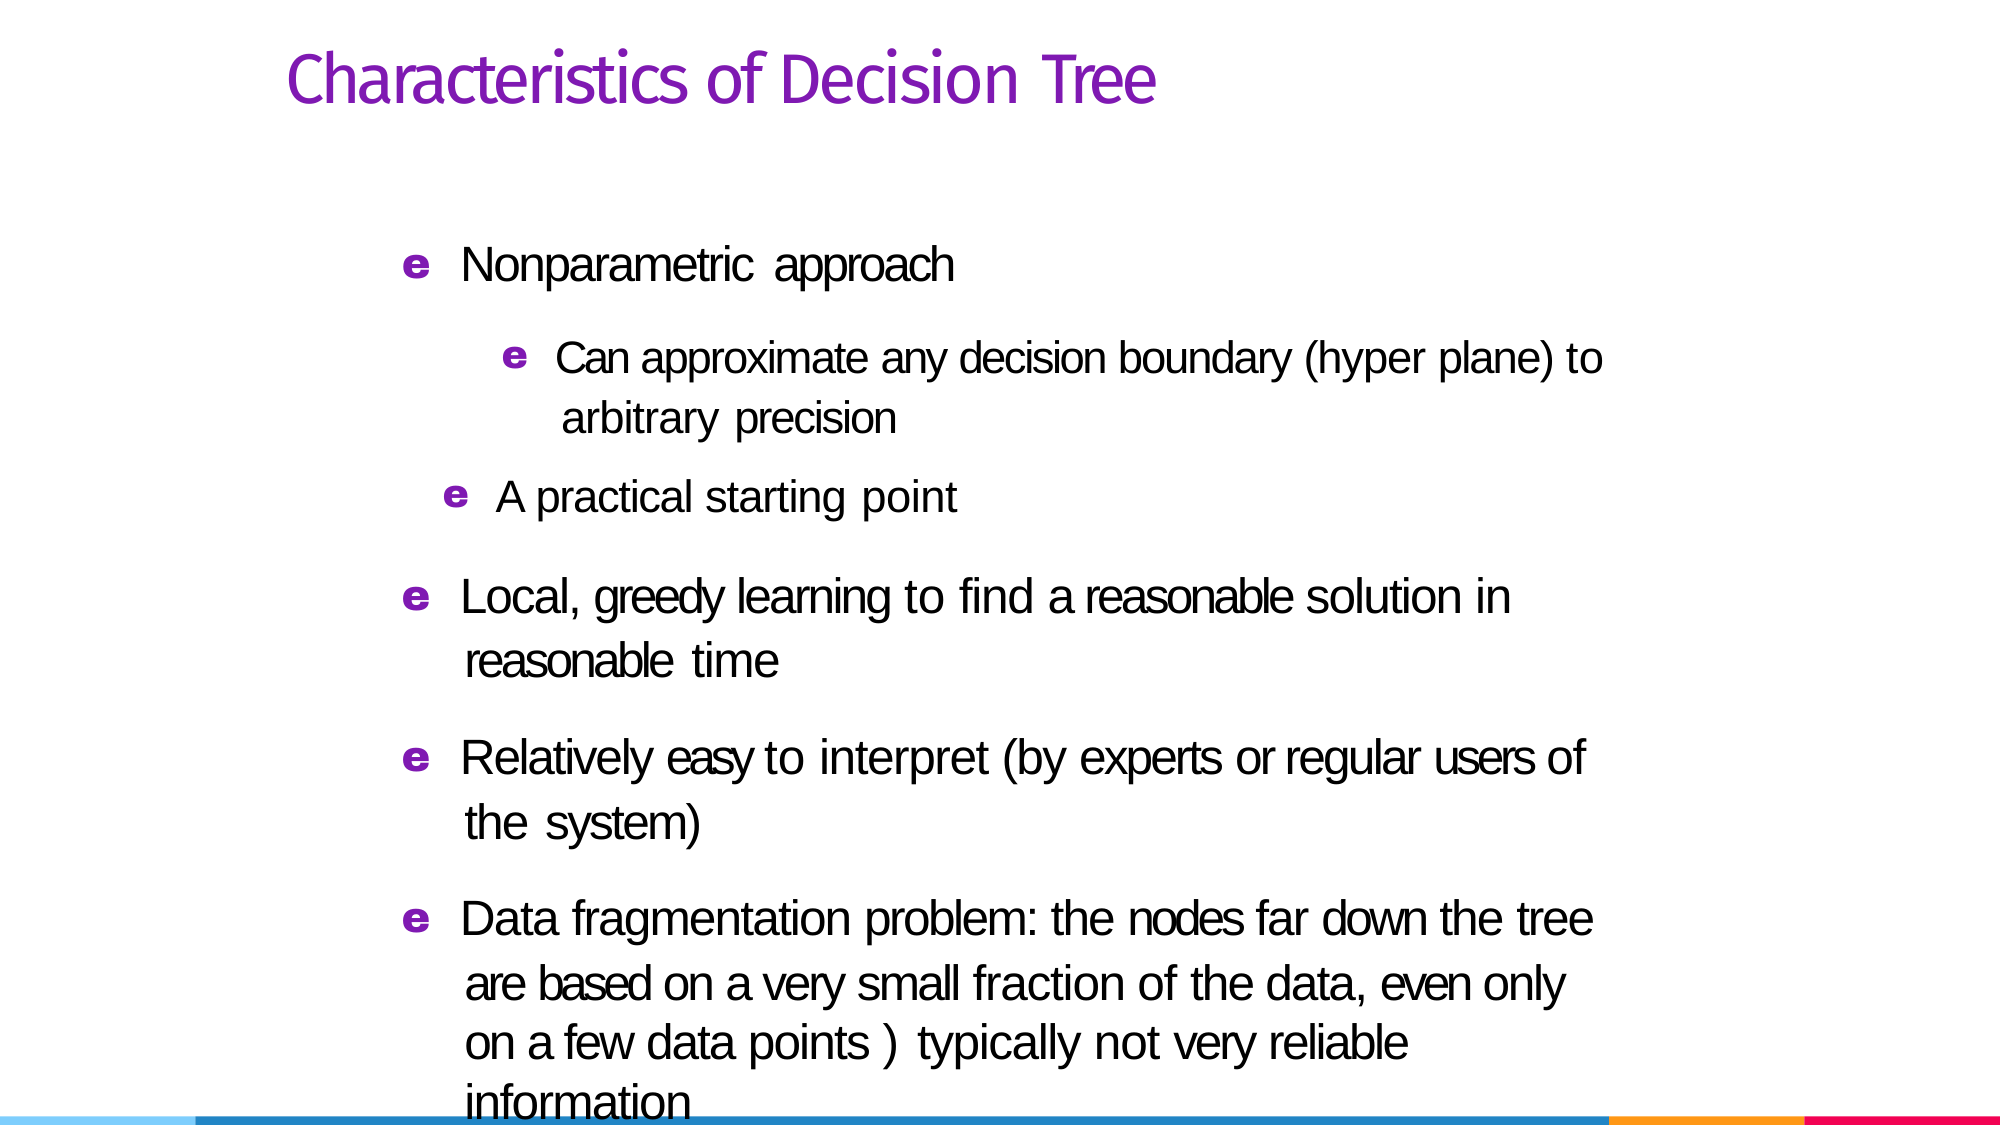

# Characteristics of Decision Tree
e Nonparametric approach
e Can approximate any decision boundary (hyper plane) to  arbitrary precision
e A practical starting point
e Local, greedy learning to find a reasonable solution in  reasonable time
e Relatively easy to interpret (by experts or regular users of  the system)
e Data fragmentation problem: the nodes far down the tree  are based on a very small fraction of the data, even only  on a few data points ) typically not very reliable  information